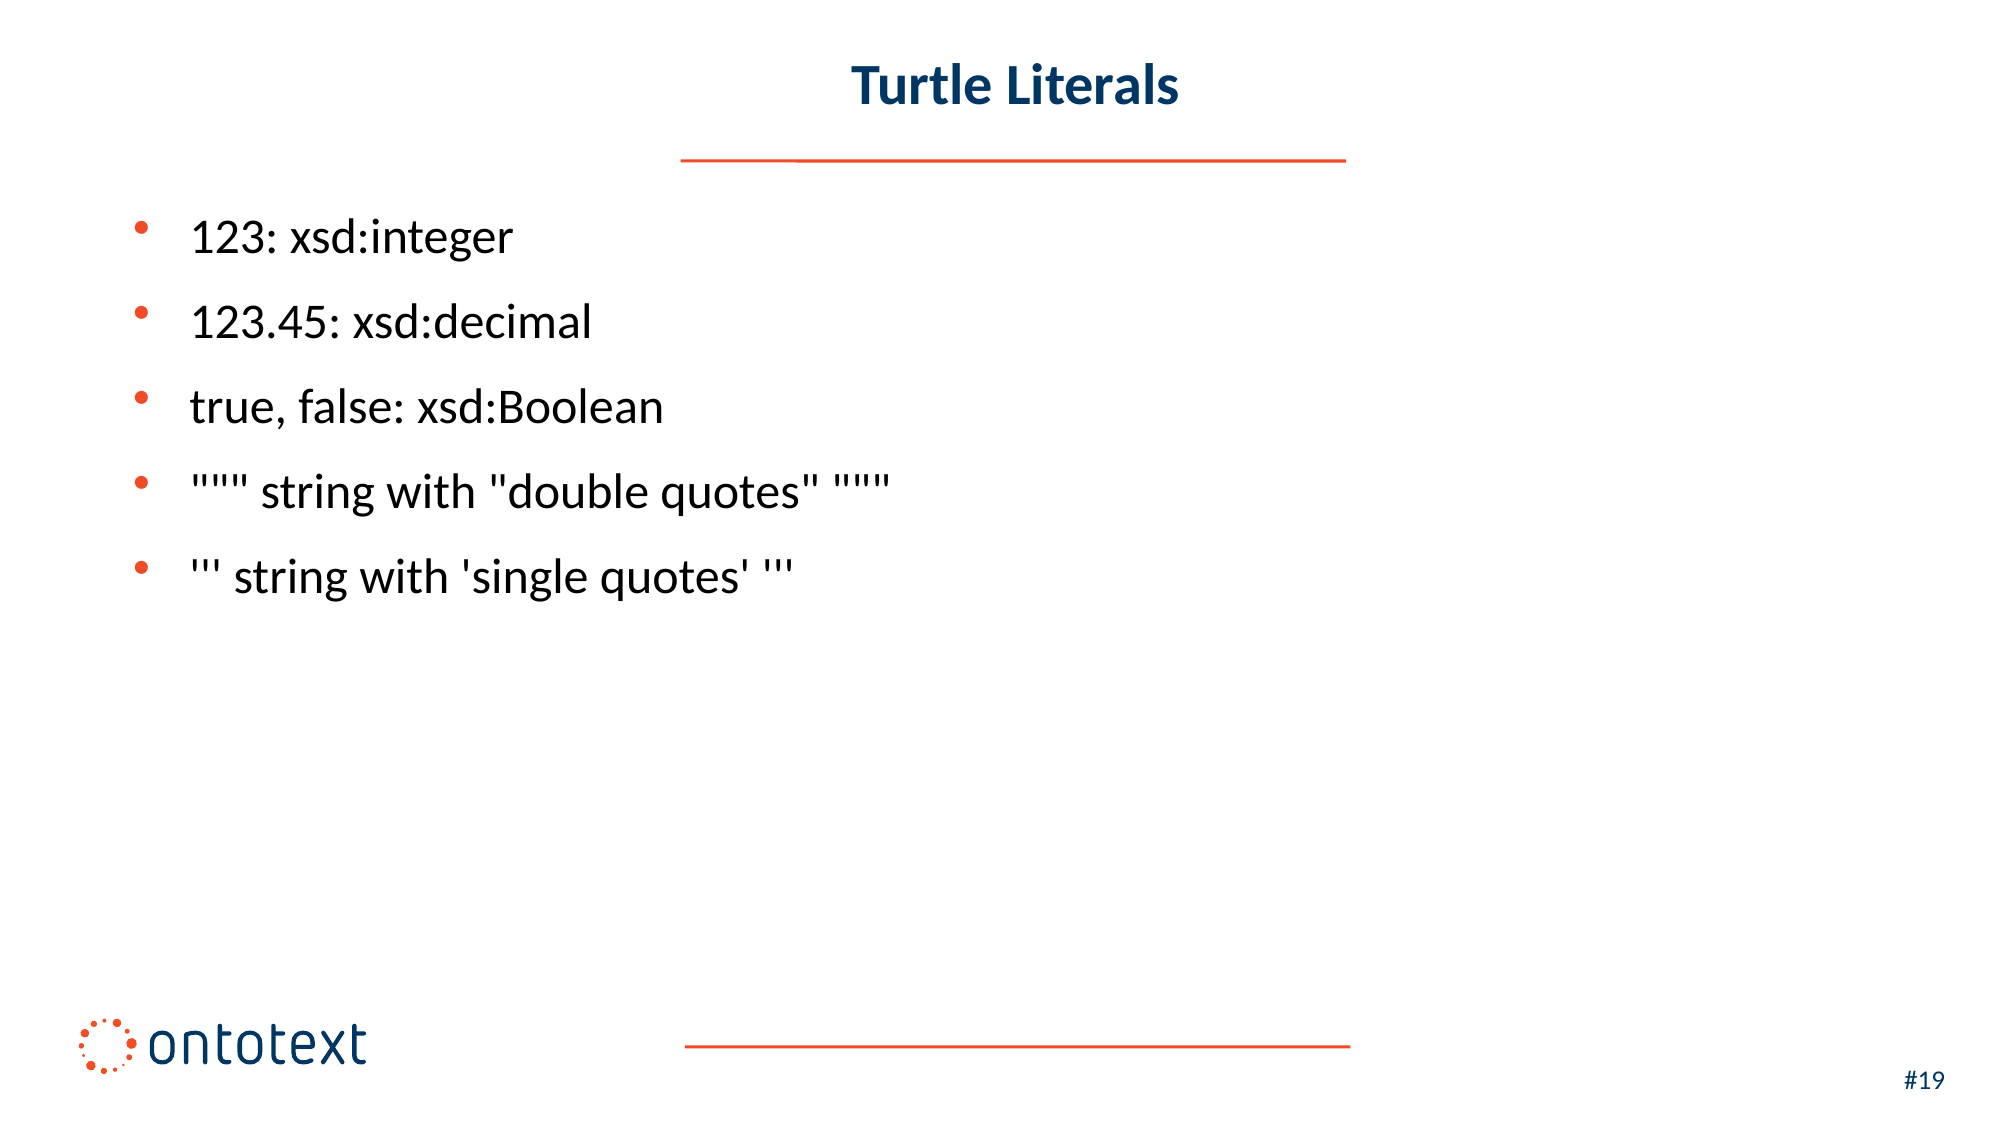

# Turtle Literals
123: xsd:integer
123.45: xsd:decimal
true, false: xsd:Boolean
""" string with "double quotes" """
''' string with 'single quotes' '''
#19